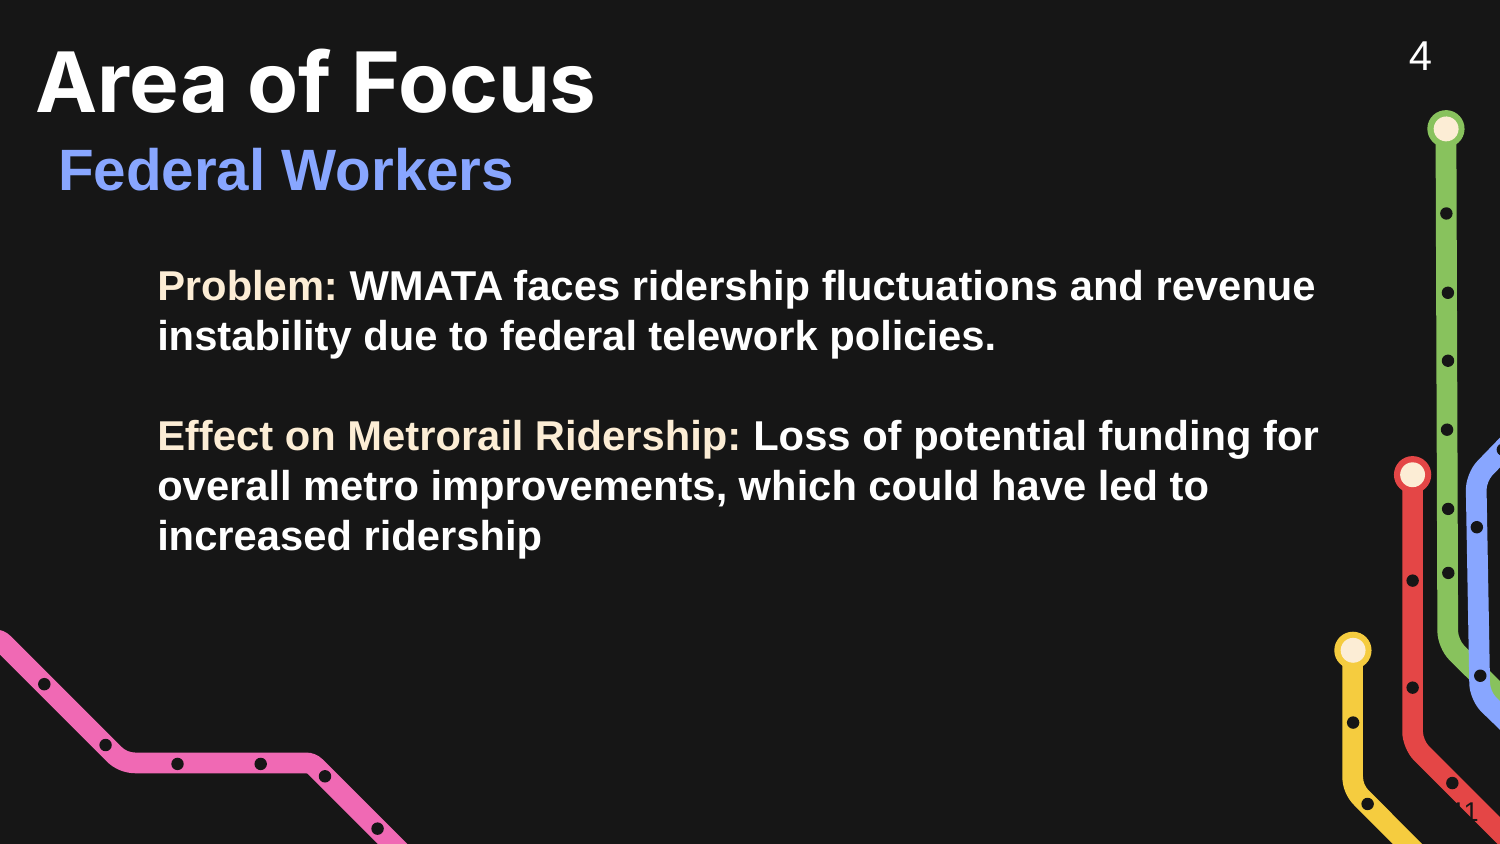

Area of Focus
4
Federal Workers
Problem: WMATA faces ridership fluctuations and revenue instability due to federal telework policies.

Effect on Metrorail Ridership: Loss of potential funding for overall metro improvements, which could have led to increased ridership

11